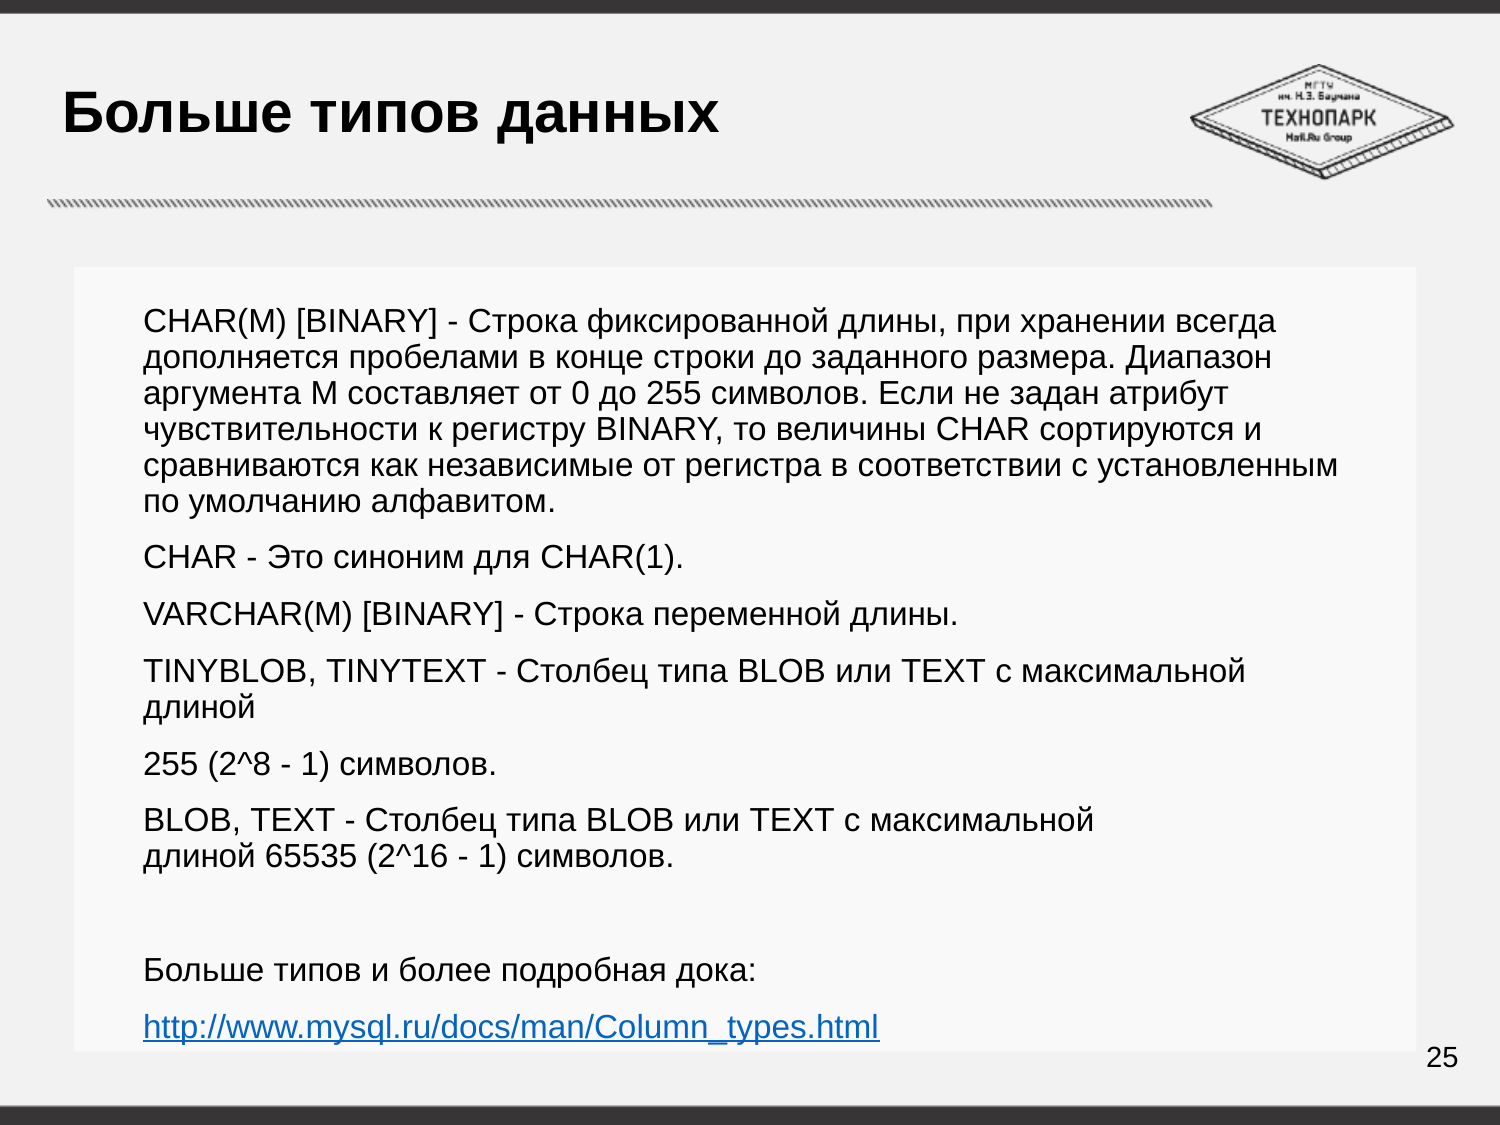

# Больше типов данных
CHAR(M) [BINARY] - Строка фиксированной длины, при хранении всегда дополняется пробелами в конце строки до заданного размера. Диапазон аргумента M составляет от 0 до 255 символов. Если не задан атрибут чувствительности к регистру BINARY, то величины CHAR сортируются и сравниваются как независимые от регистра в соответствии с установленным по умолчанию алфавитом.
CHAR - Это синоним для CHAR(1).
VARCHAR(M) [BINARY] - Строка переменной длины.
TINYBLOB, TINYTEXT - Столбец типа BLOB или TEXT с максимальной длиной
255 (2^8 - 1) символов.
BLOB, TEXT - Столбец типа BLOB или TEXT с максимальной длиной 65535 (2^16 - 1) символов.

Больше типов и более подробная дока:
http://www.mysql.ru/docs/man/Column_types.html

25